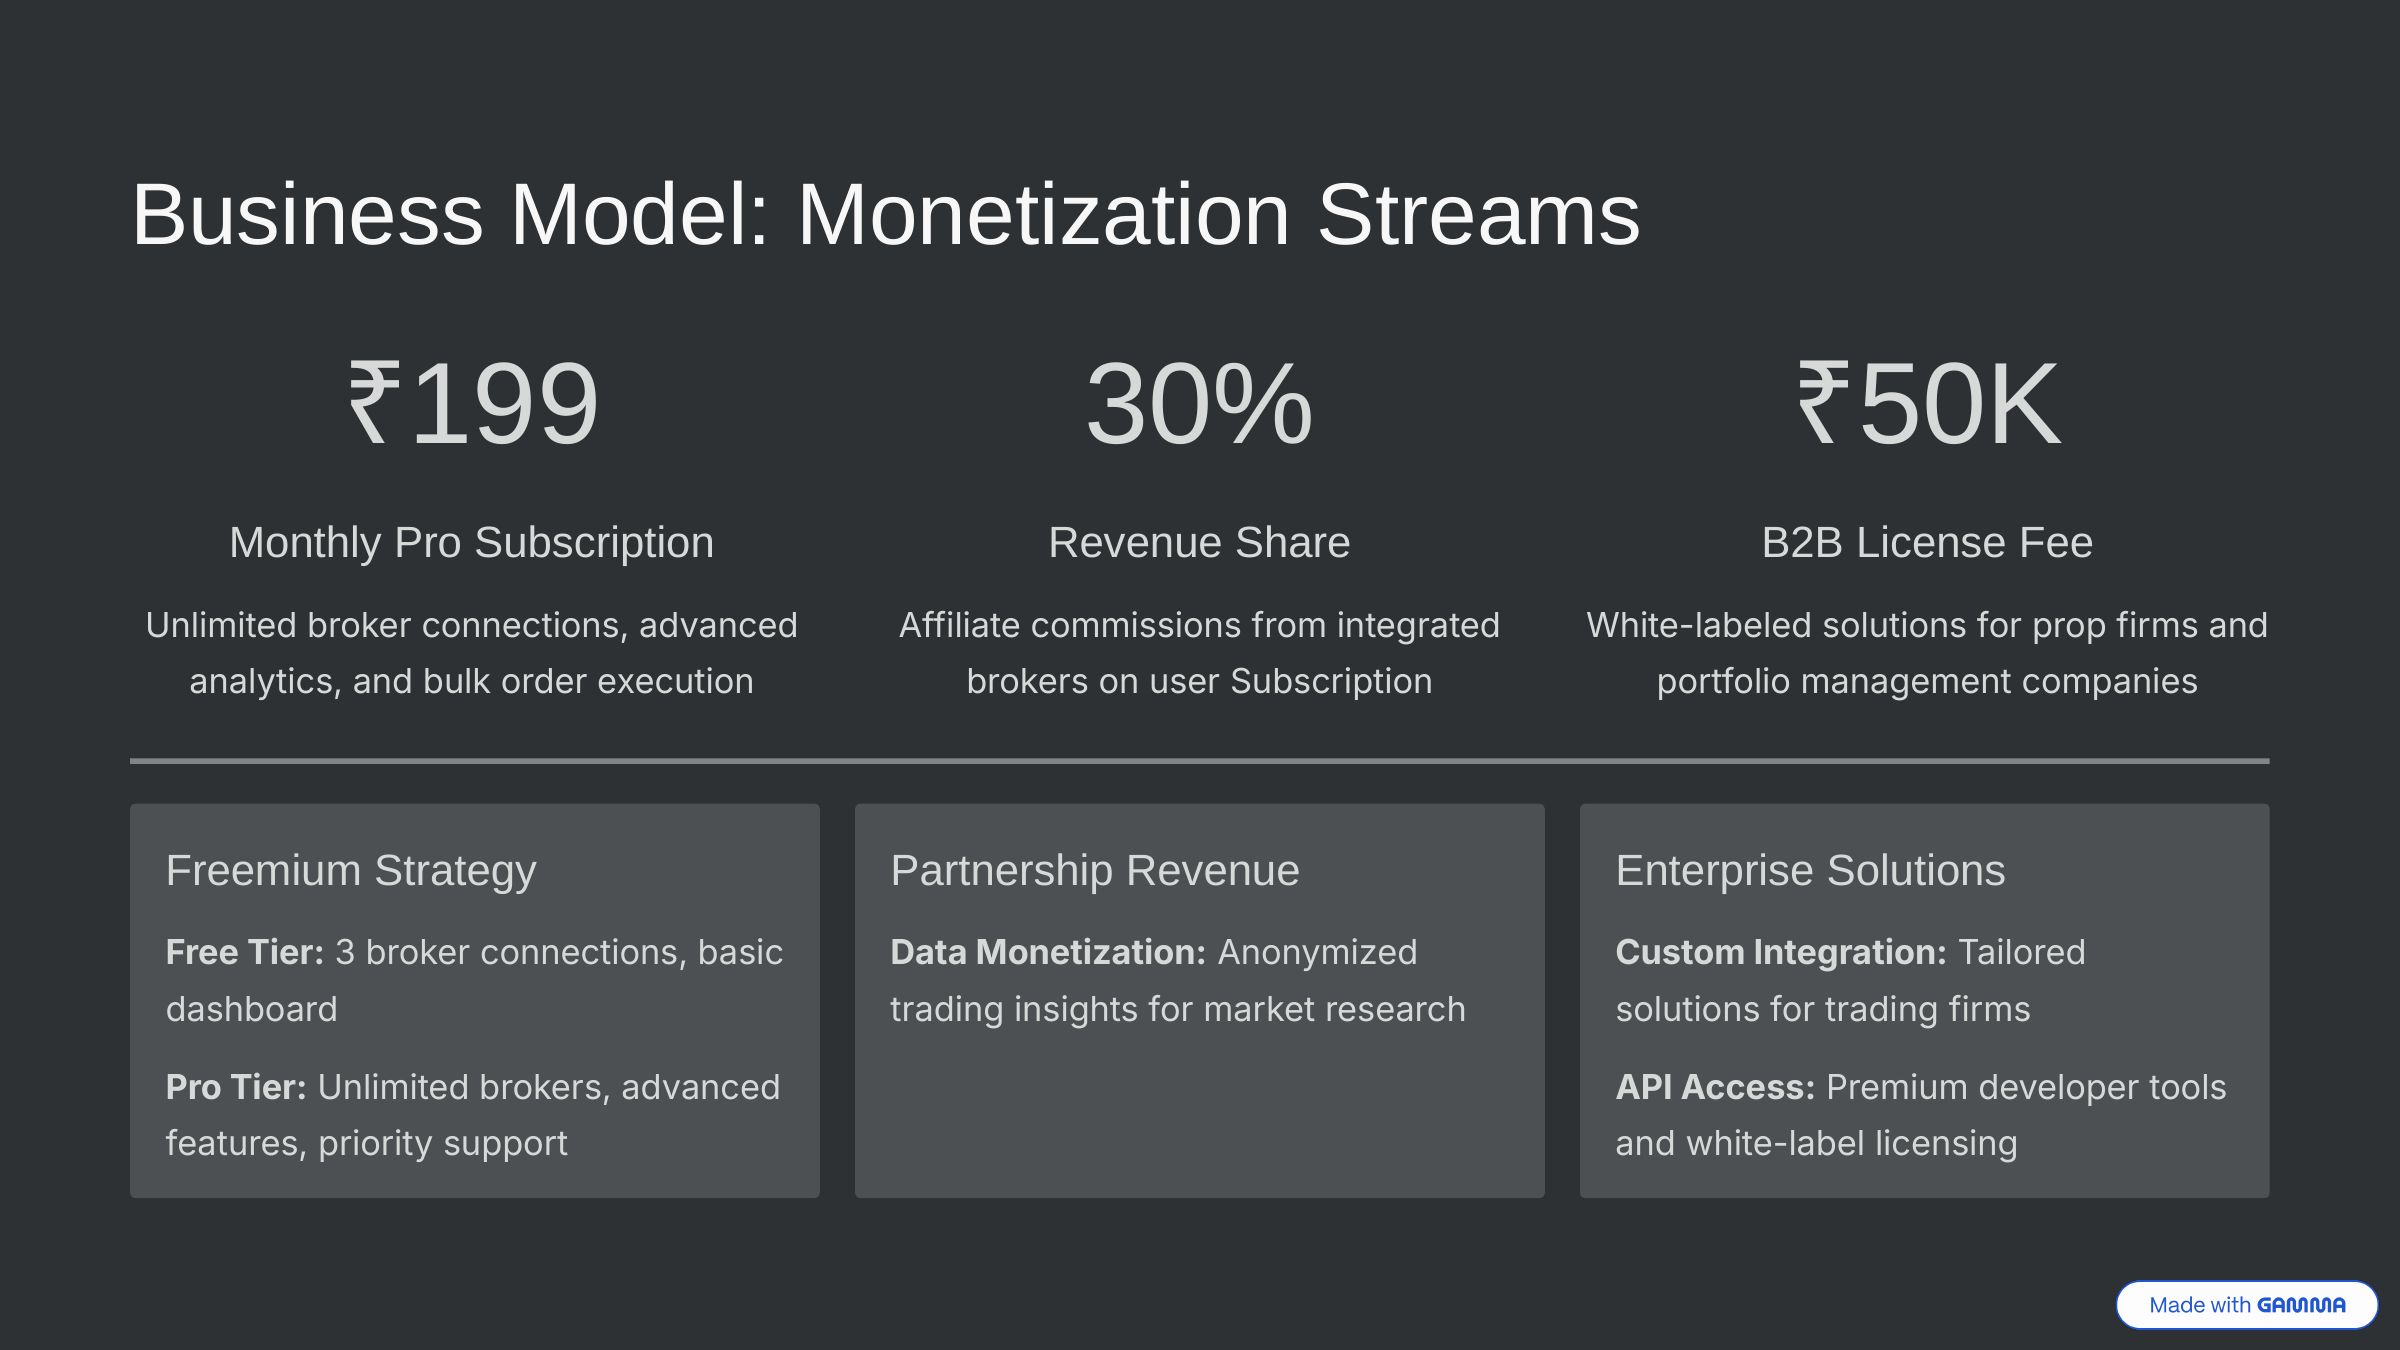

Business Model: Monetization Streams
₹199
30%
₹50K
Monthly Pro Subscription
Revenue Share
B2B License Fee
Unlimited broker connections, advanced analytics, and bulk order execution
Affiliate commissions from integrated brokers on user Subscription
White-labeled solutions for prop firms and portfolio management companies

Freemium Strategy
Partnership Revenue
Enterprise Solutions
Free Tier: 3 broker connections, basic dashboard
Data Monetization: Anonymized trading insights for market research
Custom Integration: Tailored solutions for trading firms
Pro Tier: Unlimited brokers, advanced features, priority support
API Access: Premium developer tools and white-label licensing